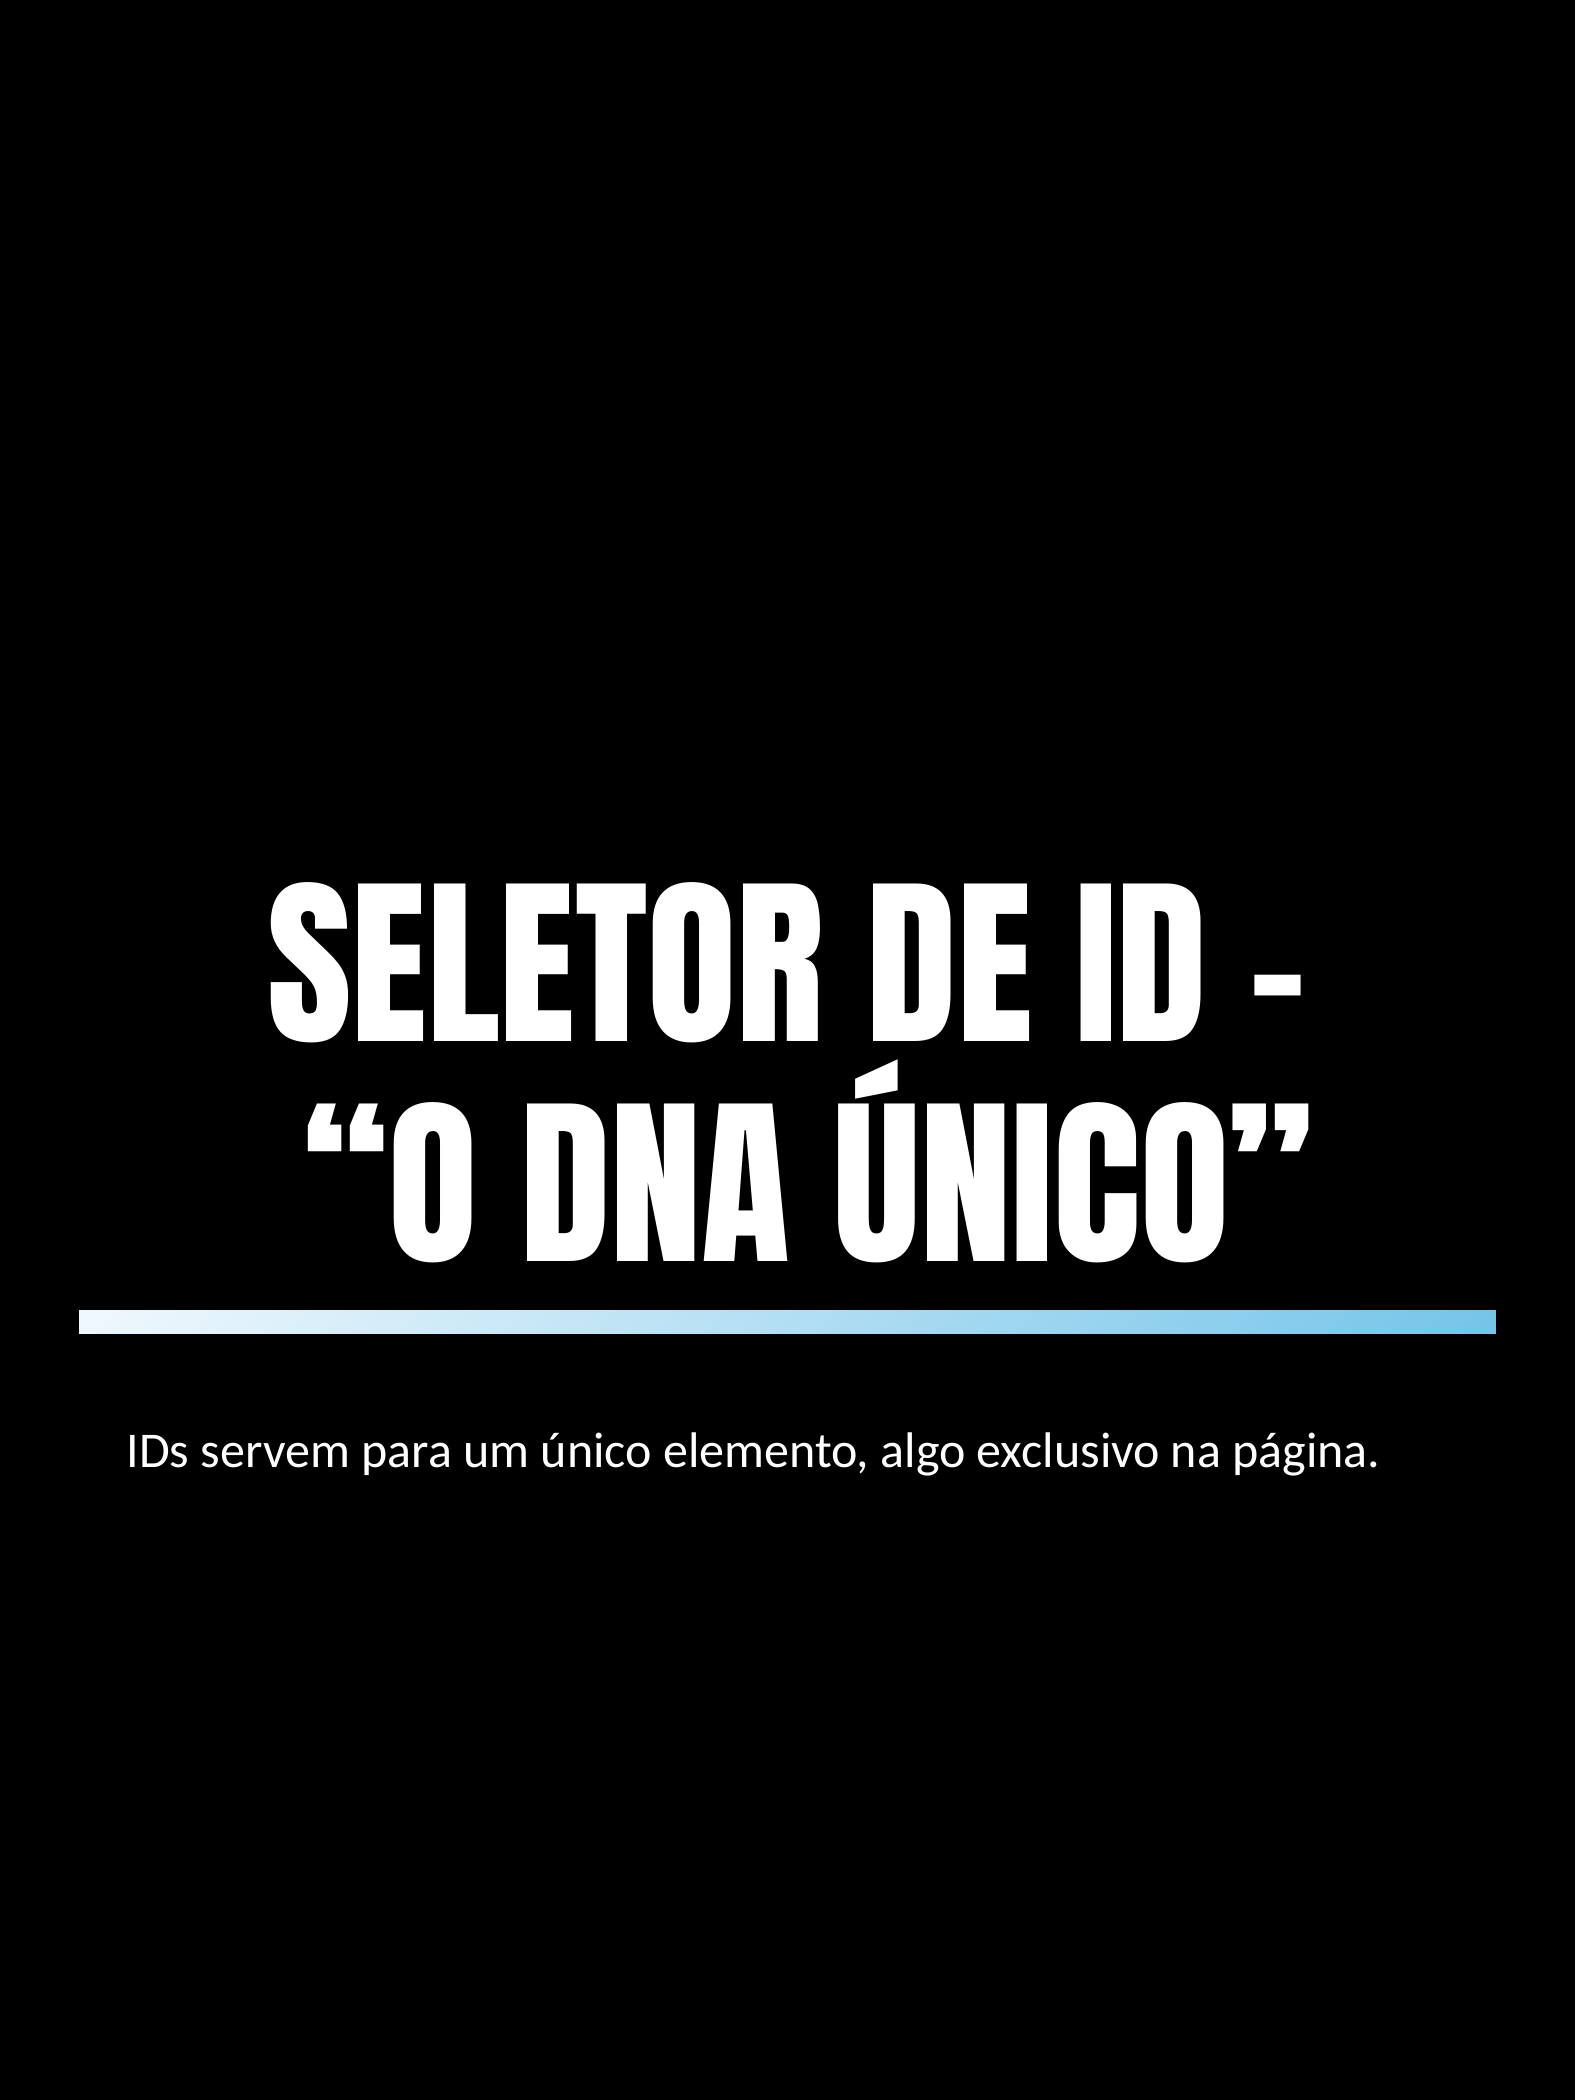

03

SELETOR DE ID -
 “O DNA ÚNICO”

IDs servem para um único elemento, algo exclusivo na página.